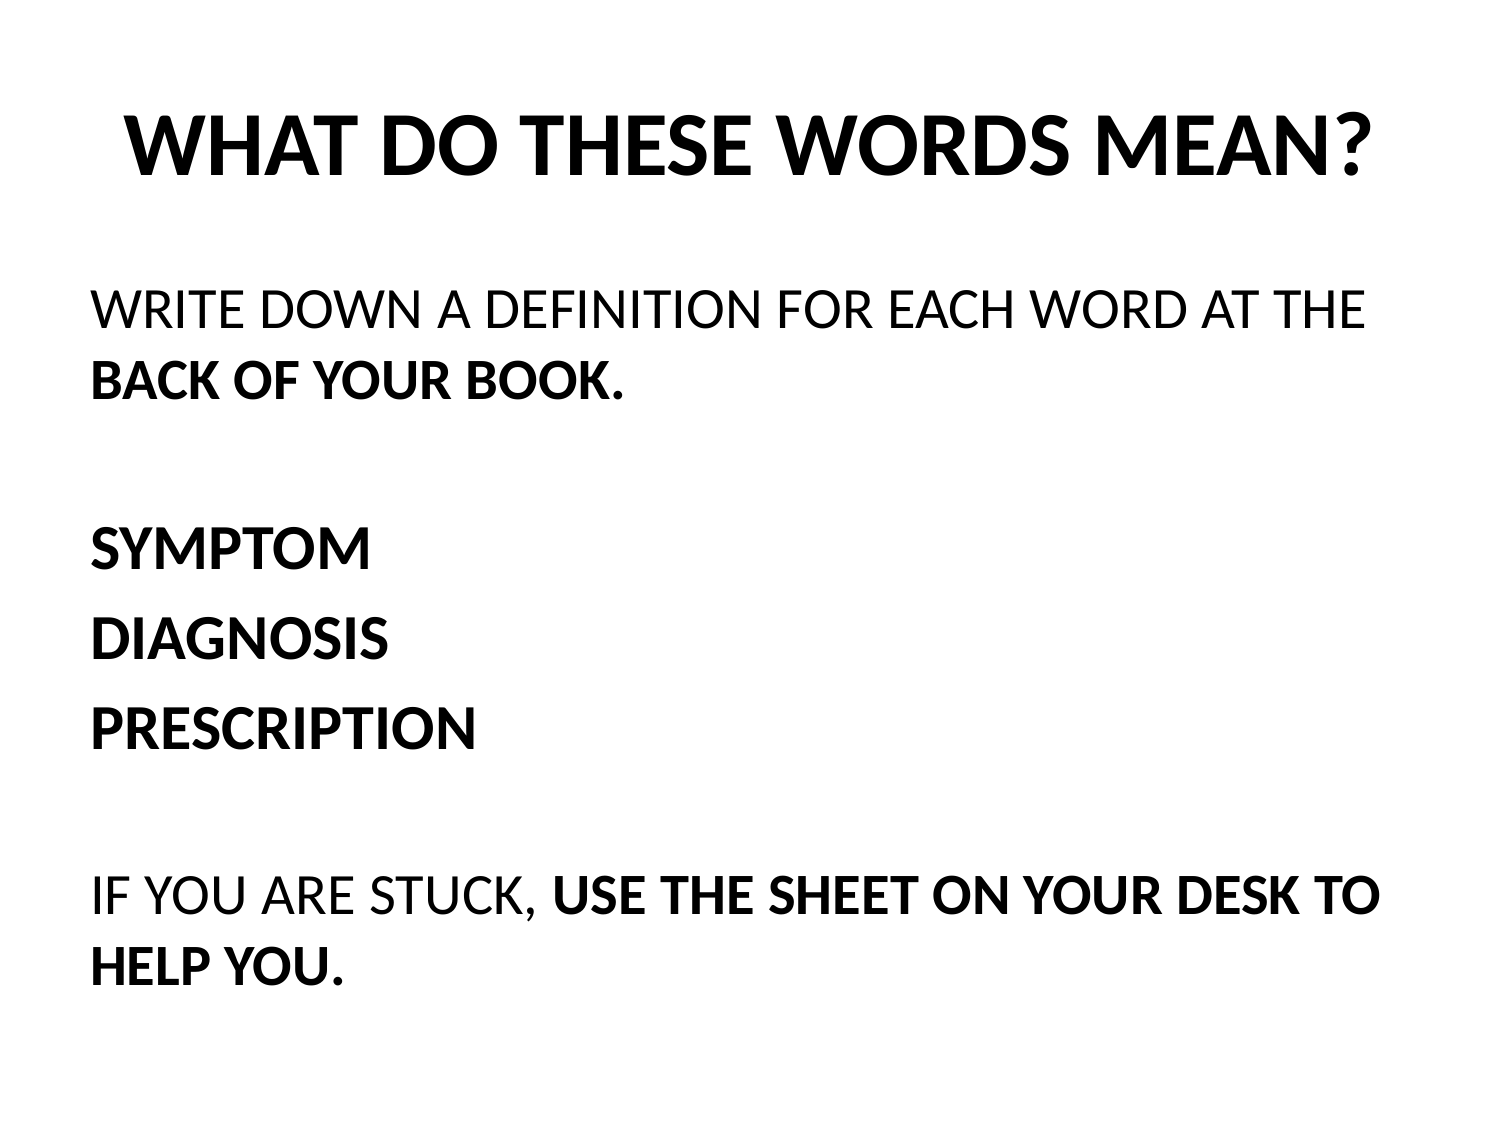

# WHAT DO THESE WORDS MEAN?
WRITE DOWN A DEFINITION FOR EACH WORD AT THE BACK OF YOUR BOOK.

SYMPTOM
DIAGNOSIS
PRESCRIPTION

IF YOU ARE STUCK, USE THE SHEET ON YOUR DESK TO HELP YOU.